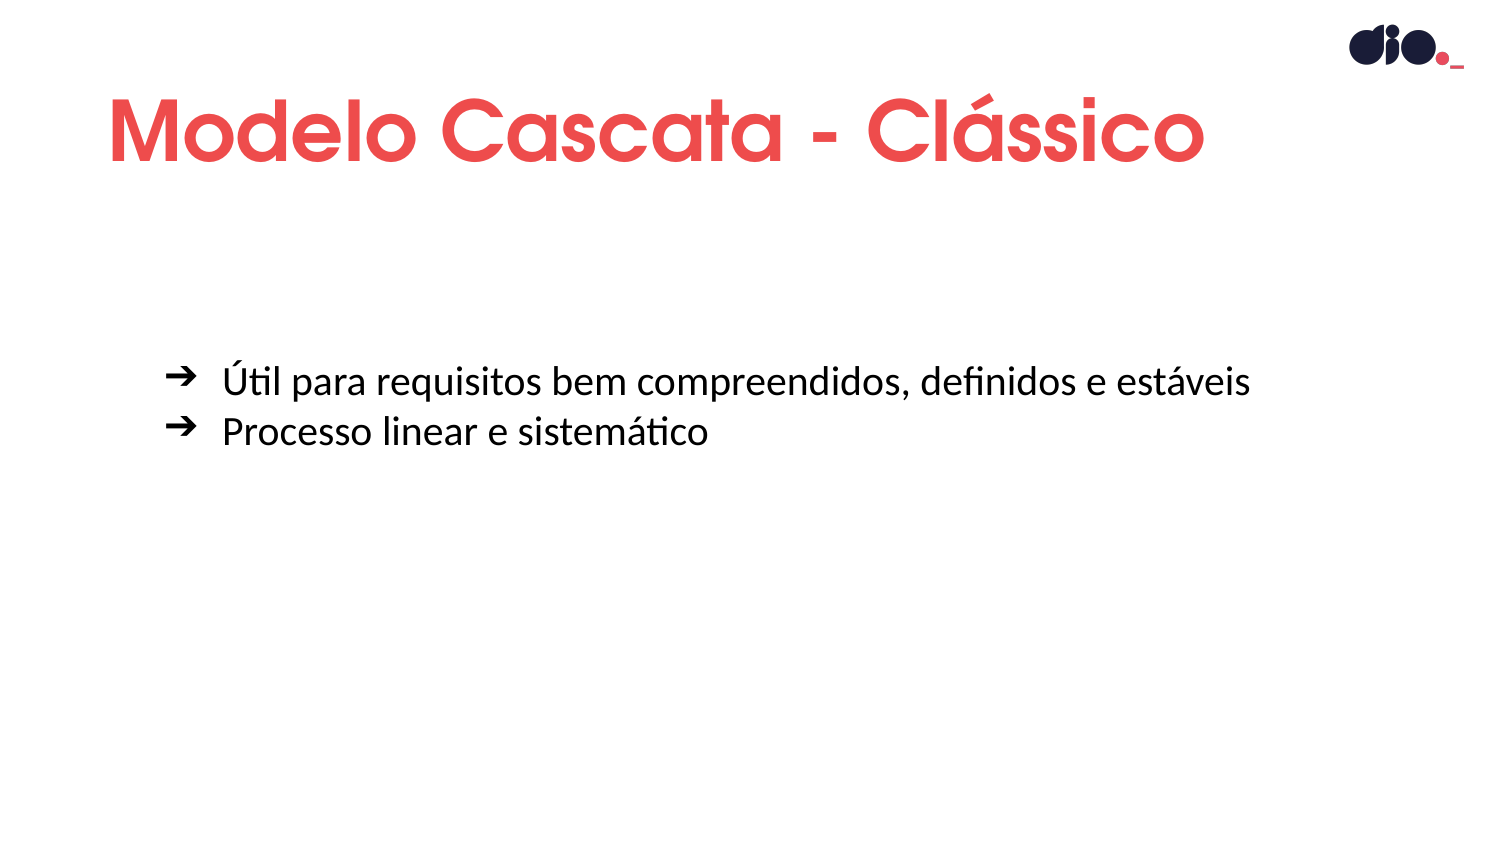

Modelo Cascata - Clássico
Útil para requisitos bem compreendidos, definidos e estáveis
Processo linear e sistemático